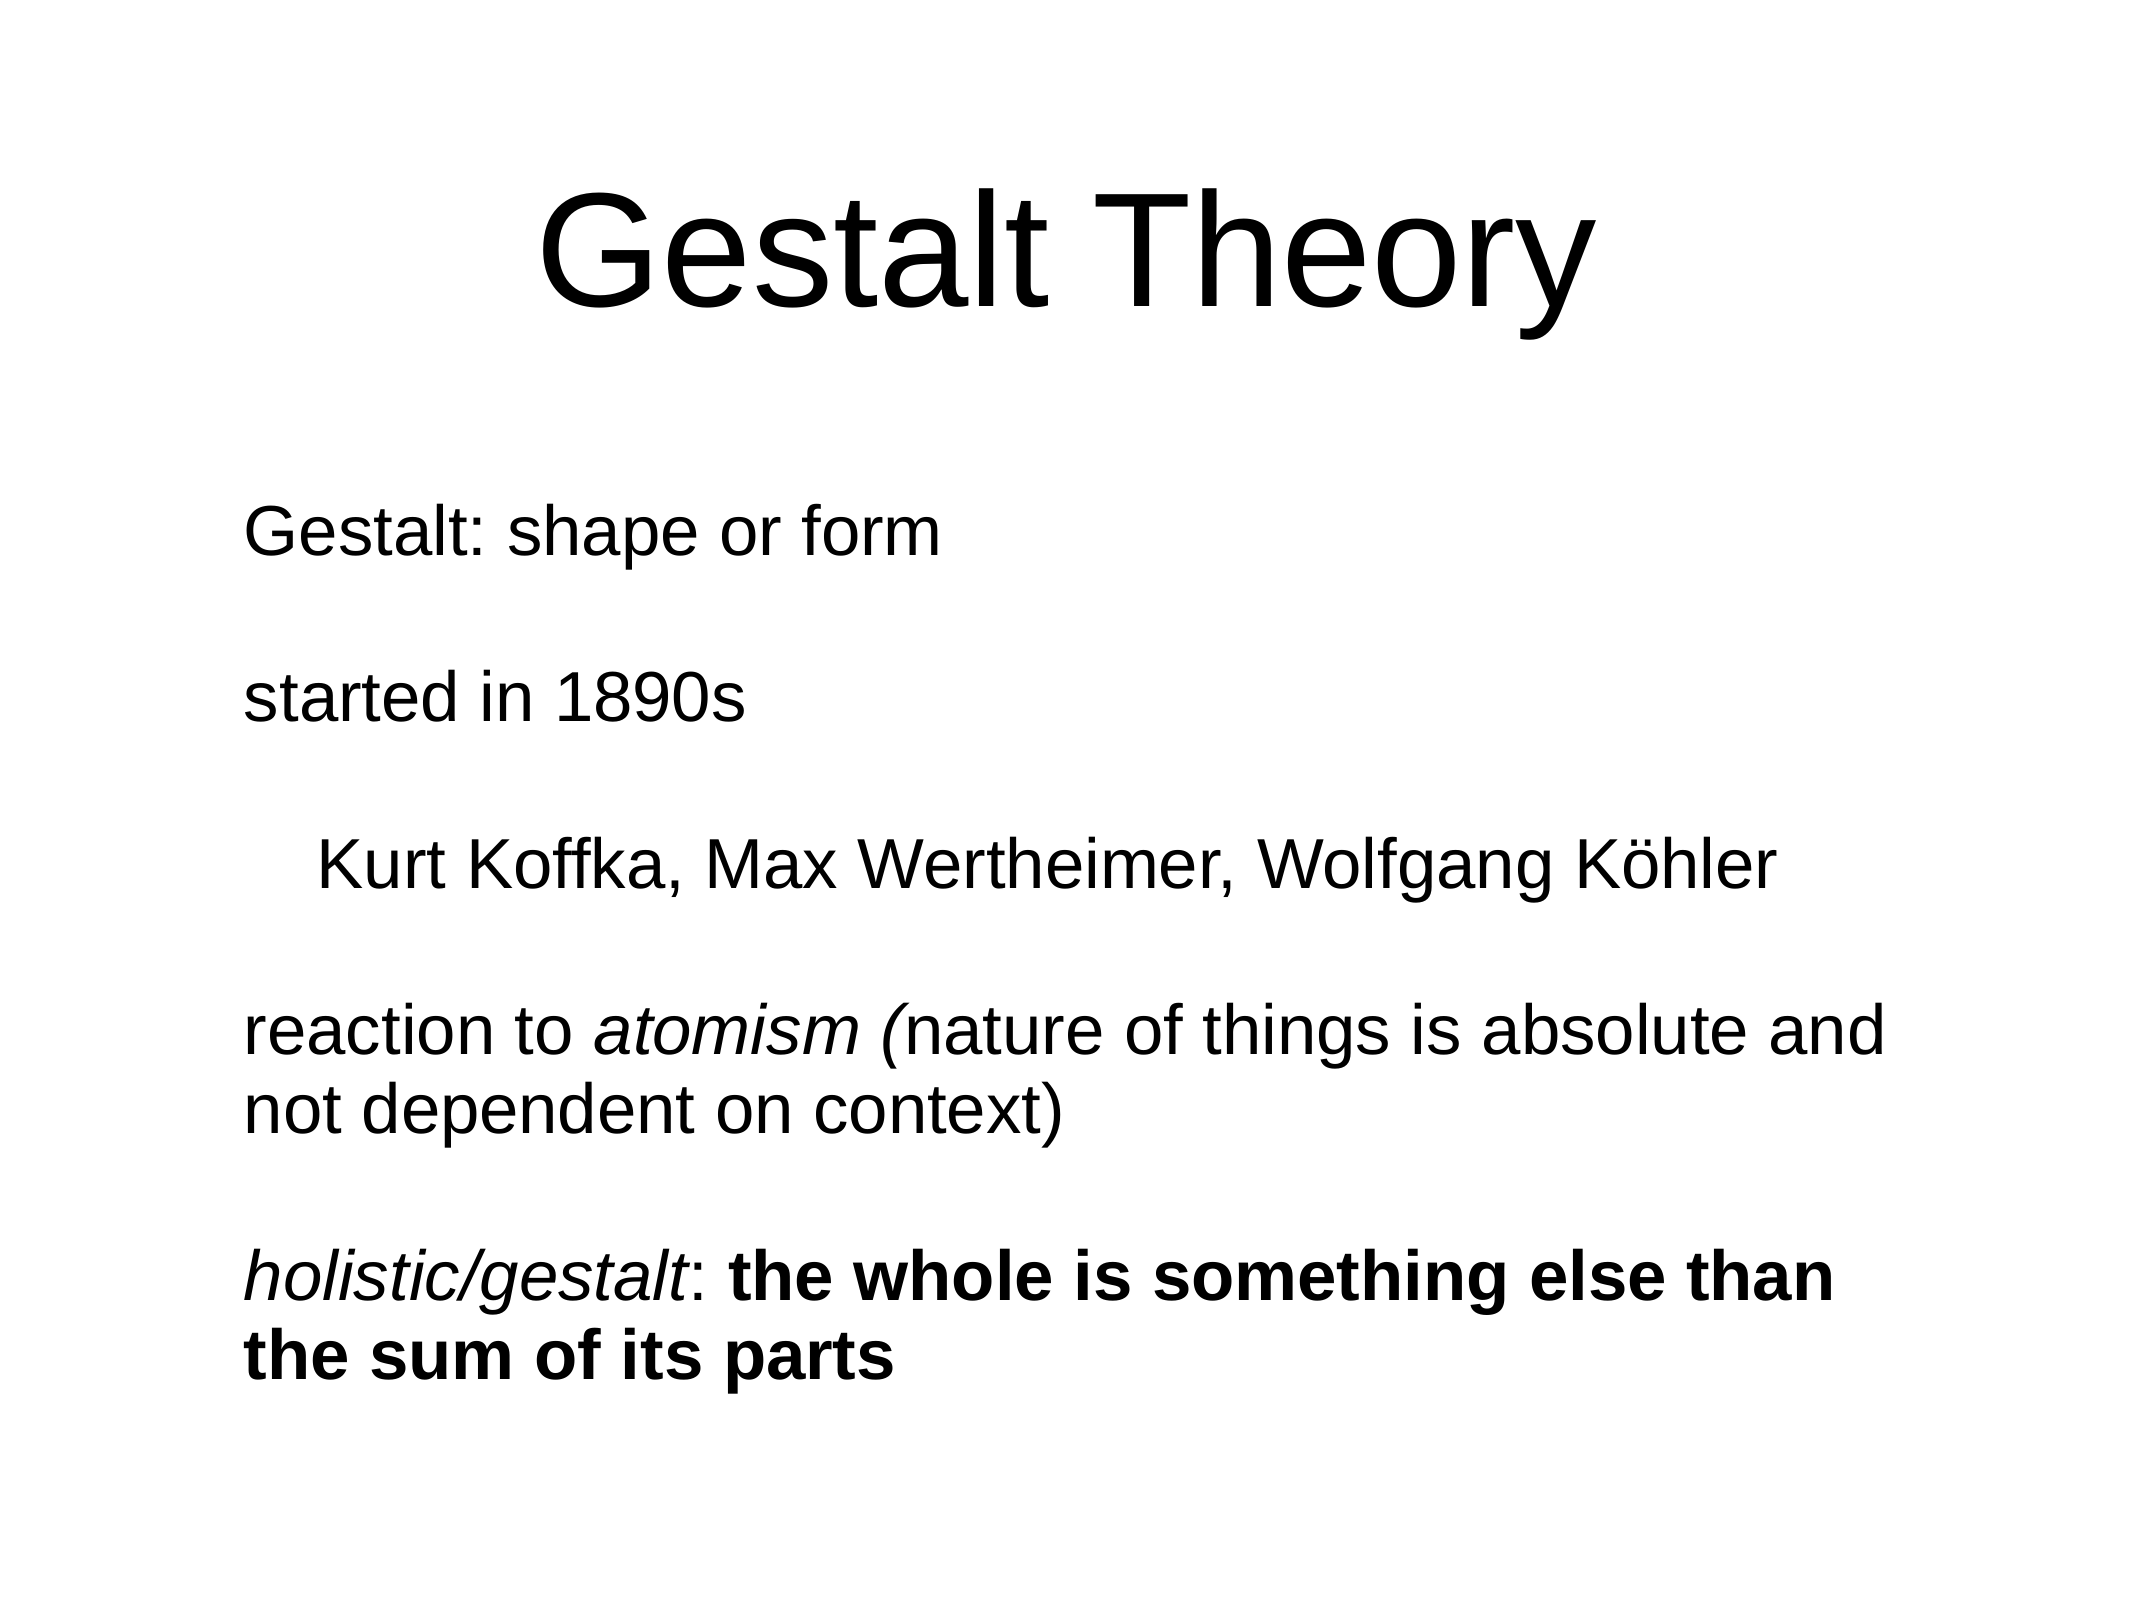

Gestalt Theory
Gestalt: shape or form
started in 1890s
Kurt Koffka, Max Wertheimer, Wolfgang Köhler
reaction to atomism (nature of things is absolute and not dependent on context)
holistic/gestalt: the whole is something else than the sum of its parts